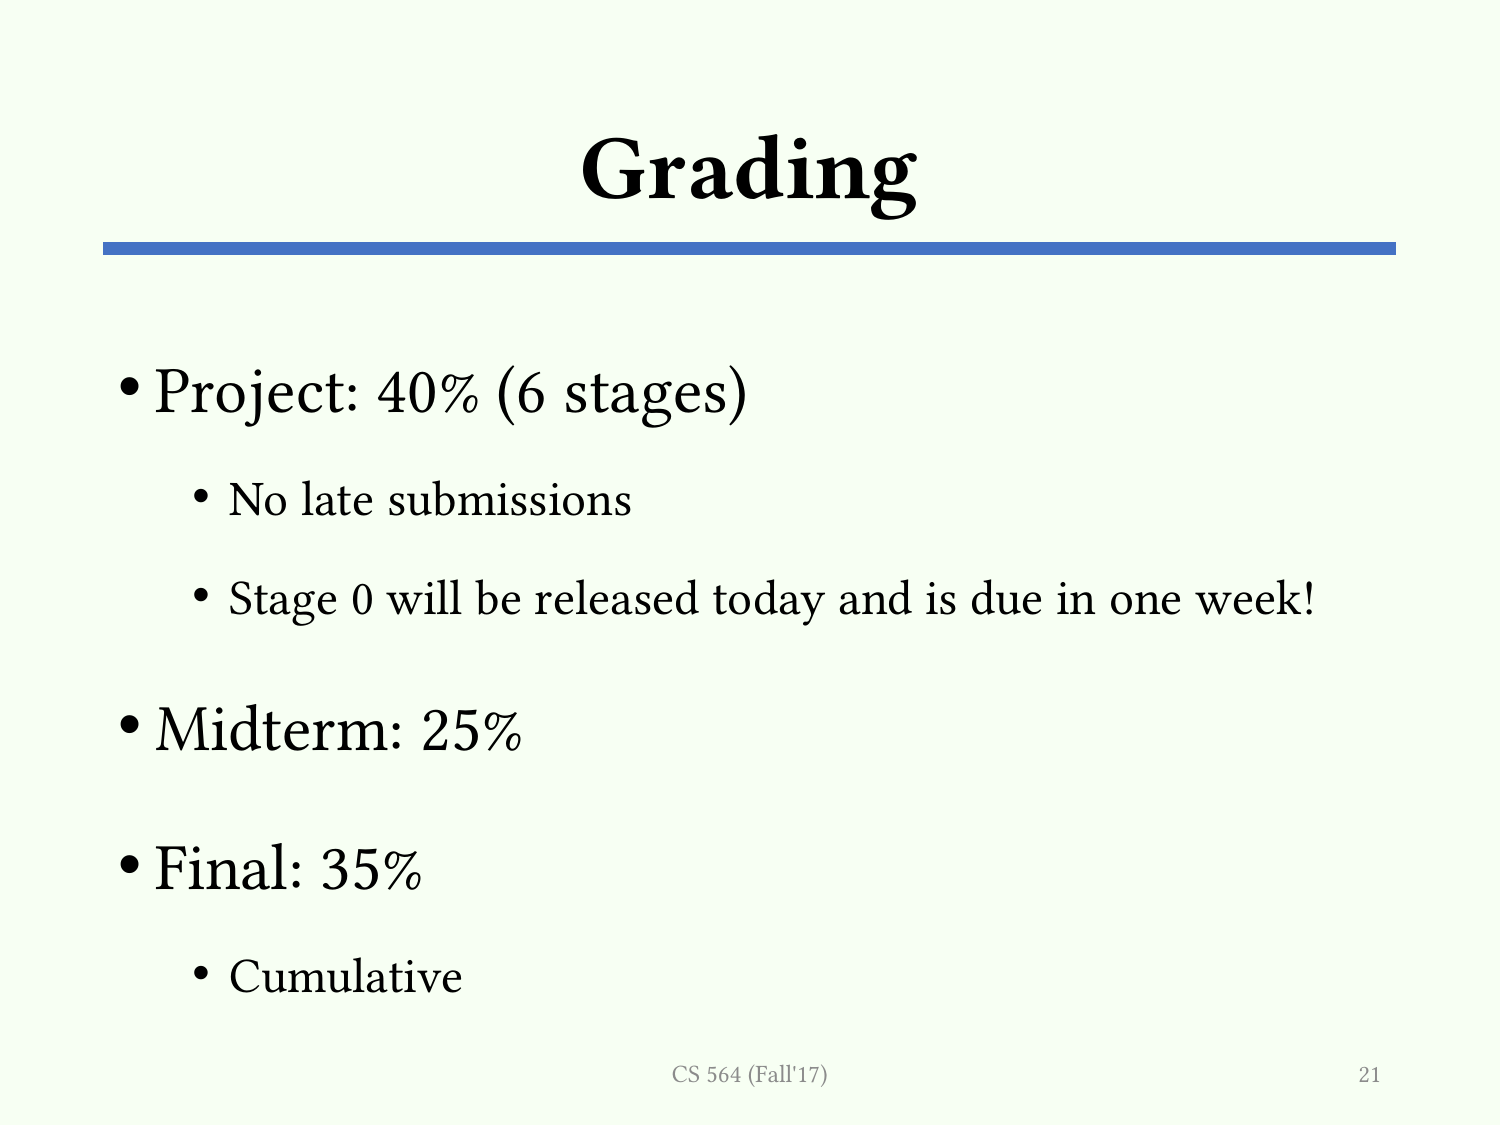

# Grading
Project: 40% (6 stages)
No late submissions
Stage 0 will be released today and is due in one week!
Midterm: 25%
Final: 35%
Cumulative

CS 564 (Fall'17)
21